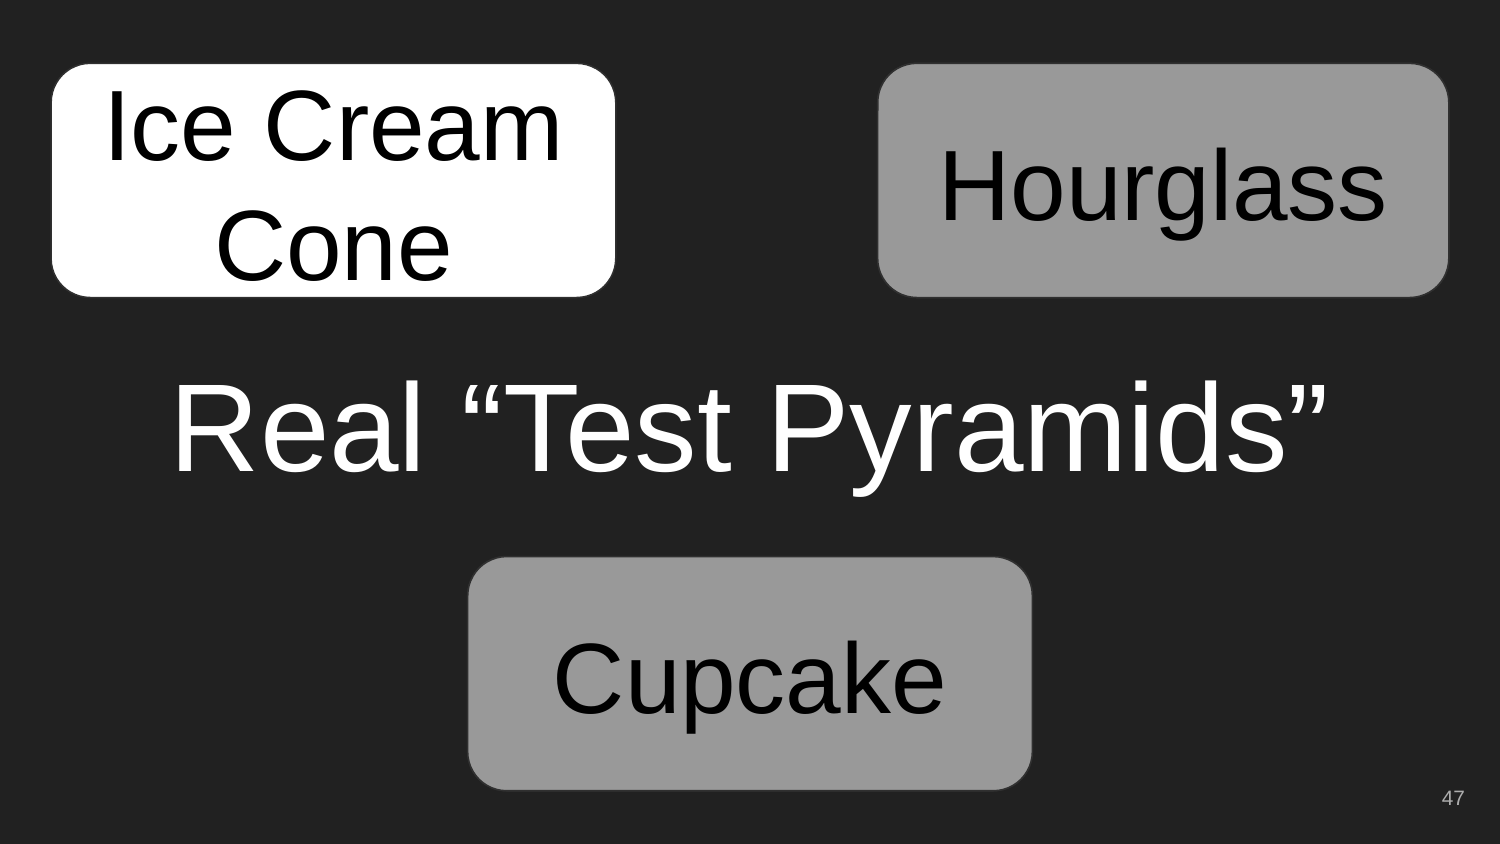

Ice Cream Cone
Hourglass
Hourglass
# Real “Test Pyramids”
Cupcake
Cupcake
47